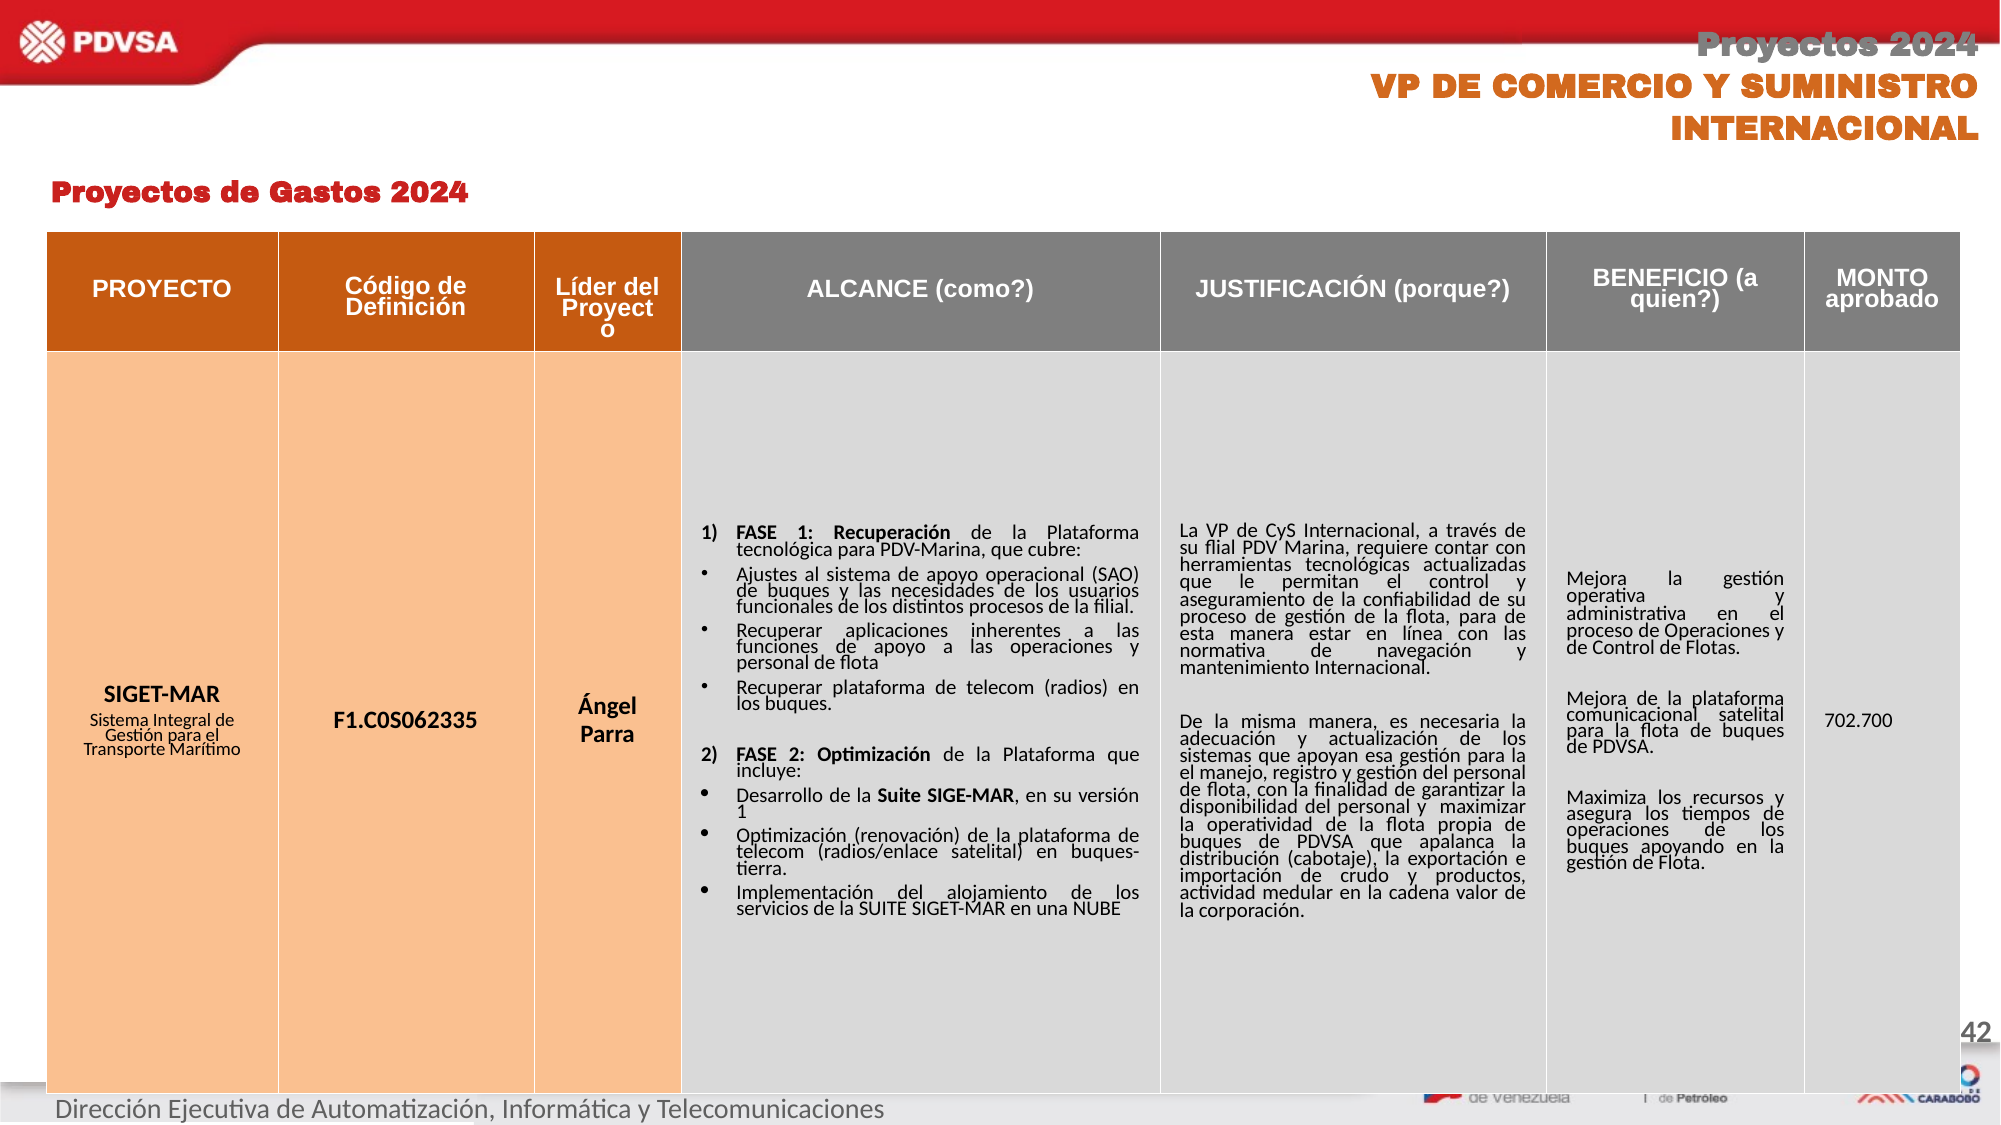

Proyectos 2024
VP DE COMERCIO Y SUMINISTRO
INTERNACIONAL
Proyectos de Gastos 2024
| PROYECTO | Código de Definición | Líder del Proyecto | ALCANCE (como?) | JUSTIFICACIÓN (porque?) | BENEFICIO (a quien?) | MONTO aprobado |
| --- | --- | --- | --- | --- | --- | --- |
| SIGET-MAR Sistema Integral de Gestión para el Transporte Marítimo | F1.C0S062335 | Ángel Parra | FASE 1: Recuperación de la Plataforma tecnológica para PDV-Marina, que cubre: Ajustes al sistema de apoyo operacional (SAO) de buques y las necesidades de los usuarios funcionales de los distintos procesos de la filial. Recuperar aplicaciones inherentes a las funciones de apoyo a las operaciones y personal de flota Recuperar plataforma de telecom (radios) en los buques. FASE 2: Optimización de la Plataforma que incluye: Desarrollo de la Suite SIGE-MAR, en su versión 1 Optimización (renovación) de la plataforma de telecom (radios/enlace satelital) en buques-tierra. Implementación del alojamiento de los servicios de la SUITE SIGET-MAR en una NUBE | La VP de CyS Internacional, a través de su flial PDV Marina, requiere contar con herramientas tecnológicas actualizadas que le permitan el control y aseguramiento de la confiabilidad de su proceso de gestión de la flota, para de esta manera estar en línea con las normativa de navegación y mantenimiento Internacional. De la misma manera, es necesaria la adecuación y actualización de los sistemas que apoyan esa gestión para la el manejo, registro y gestión del personal de flota, con la finalidad de garantizar la disponibilidad del personal y maximizar la operatividad de la flota propia de buques de PDVSA que apalanca la distribución (cabotaje), la exportación e importación de crudo y productos, actividad medular en la cadena valor de la corporación. | Mejora la gestión operativa y administrativa en el proceso de Operaciones y de Control de Flotas. Mejora de la plataforma comunicacional satelital para la flota de buques de PDVSA. Maximiza los recursos y asegura los tiempos de operaciones de los buques apoyando en la gestión de Flota. | 702.700 |